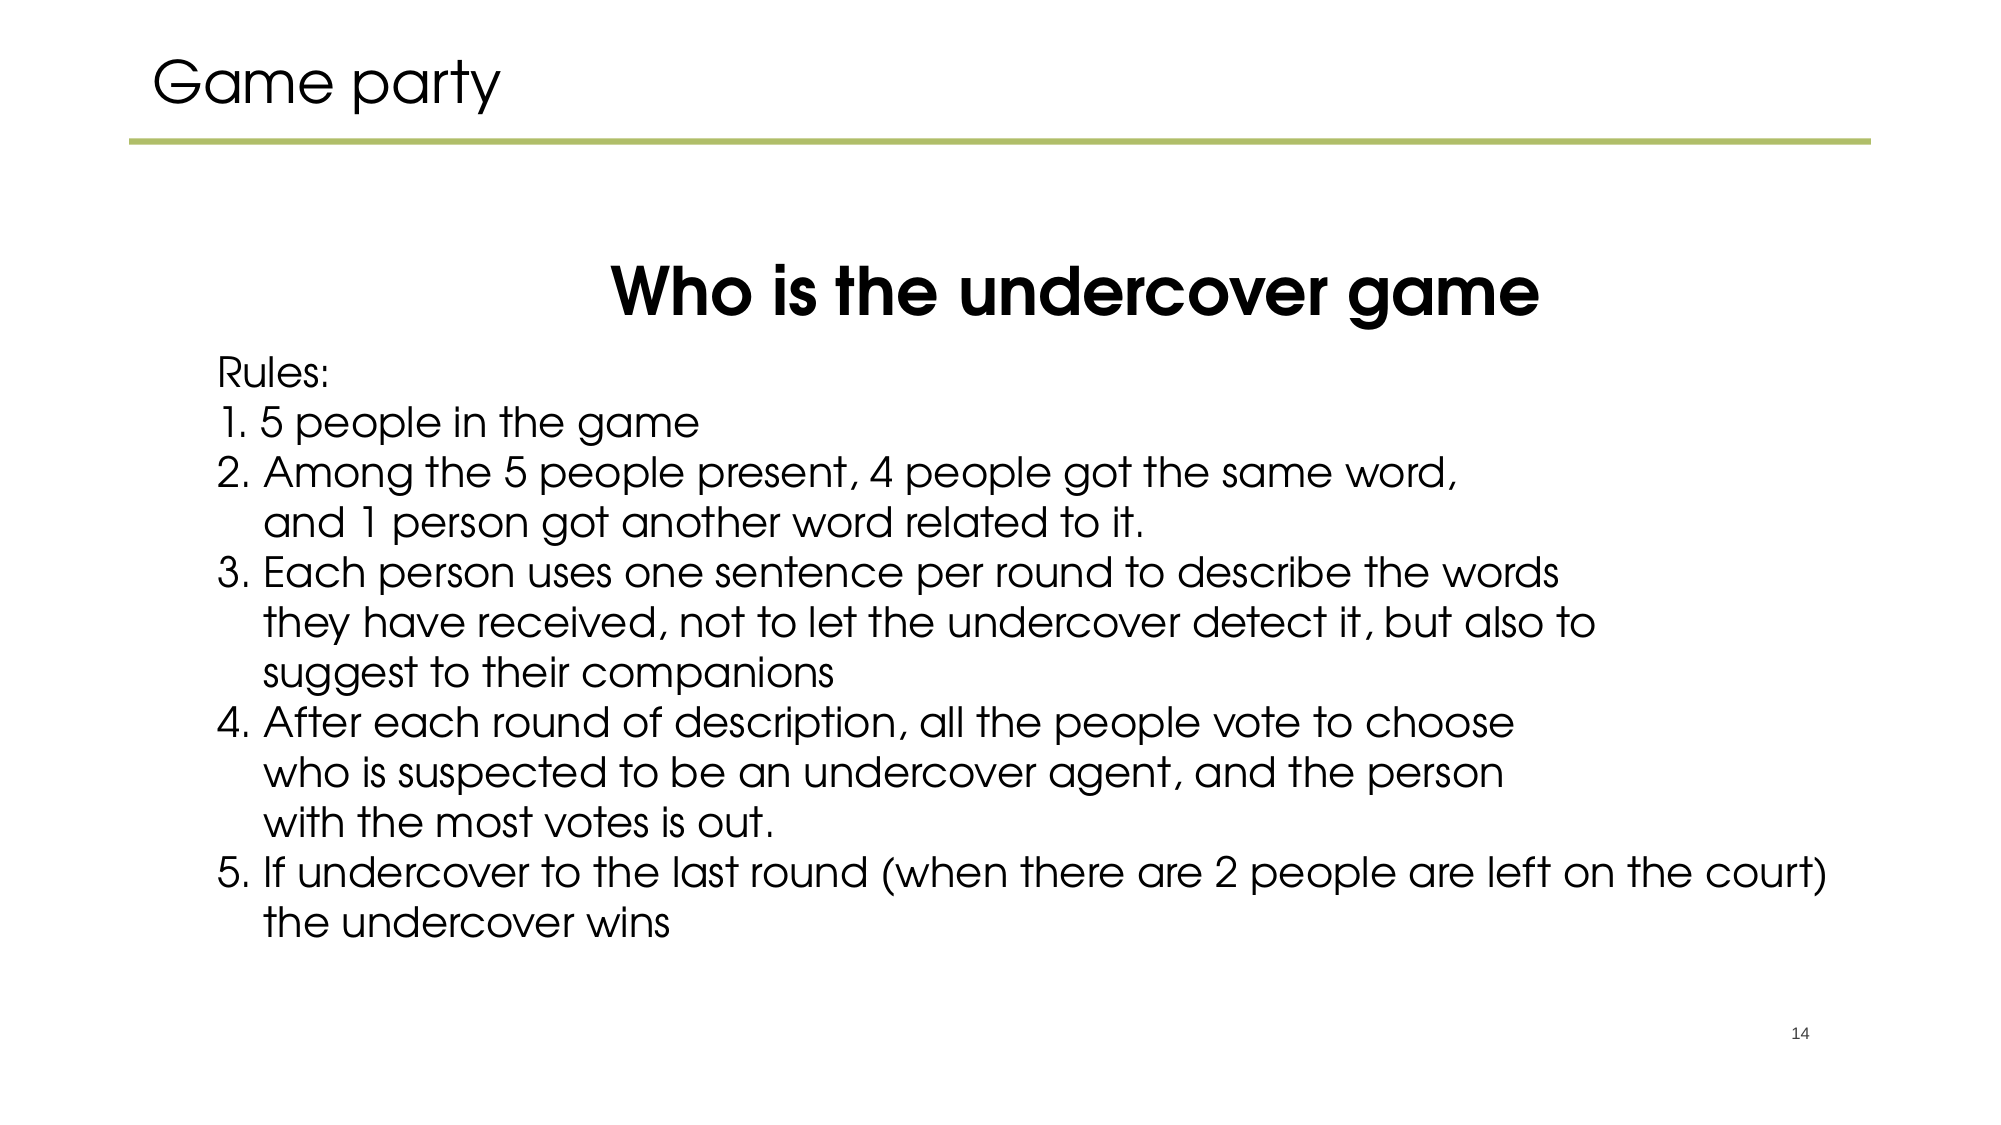

# Game party
Who is the undercover game
Rules:
1. 5 people in the game
2. Among the 5 people present, 4 people got the same word,
    and 1 person got another word related to it.
3. Each person uses one sentence per round to describe the words
    they have received, not to let the undercover detect it, but also to
    suggest to their companions
4. After each round of description, all the people vote to choose
    who is suspected to be an undercover agent, and the person
    with the most votes is out.
5. If undercover to the last round (when there are 2 people are left on the court)
    the undercover wins
14